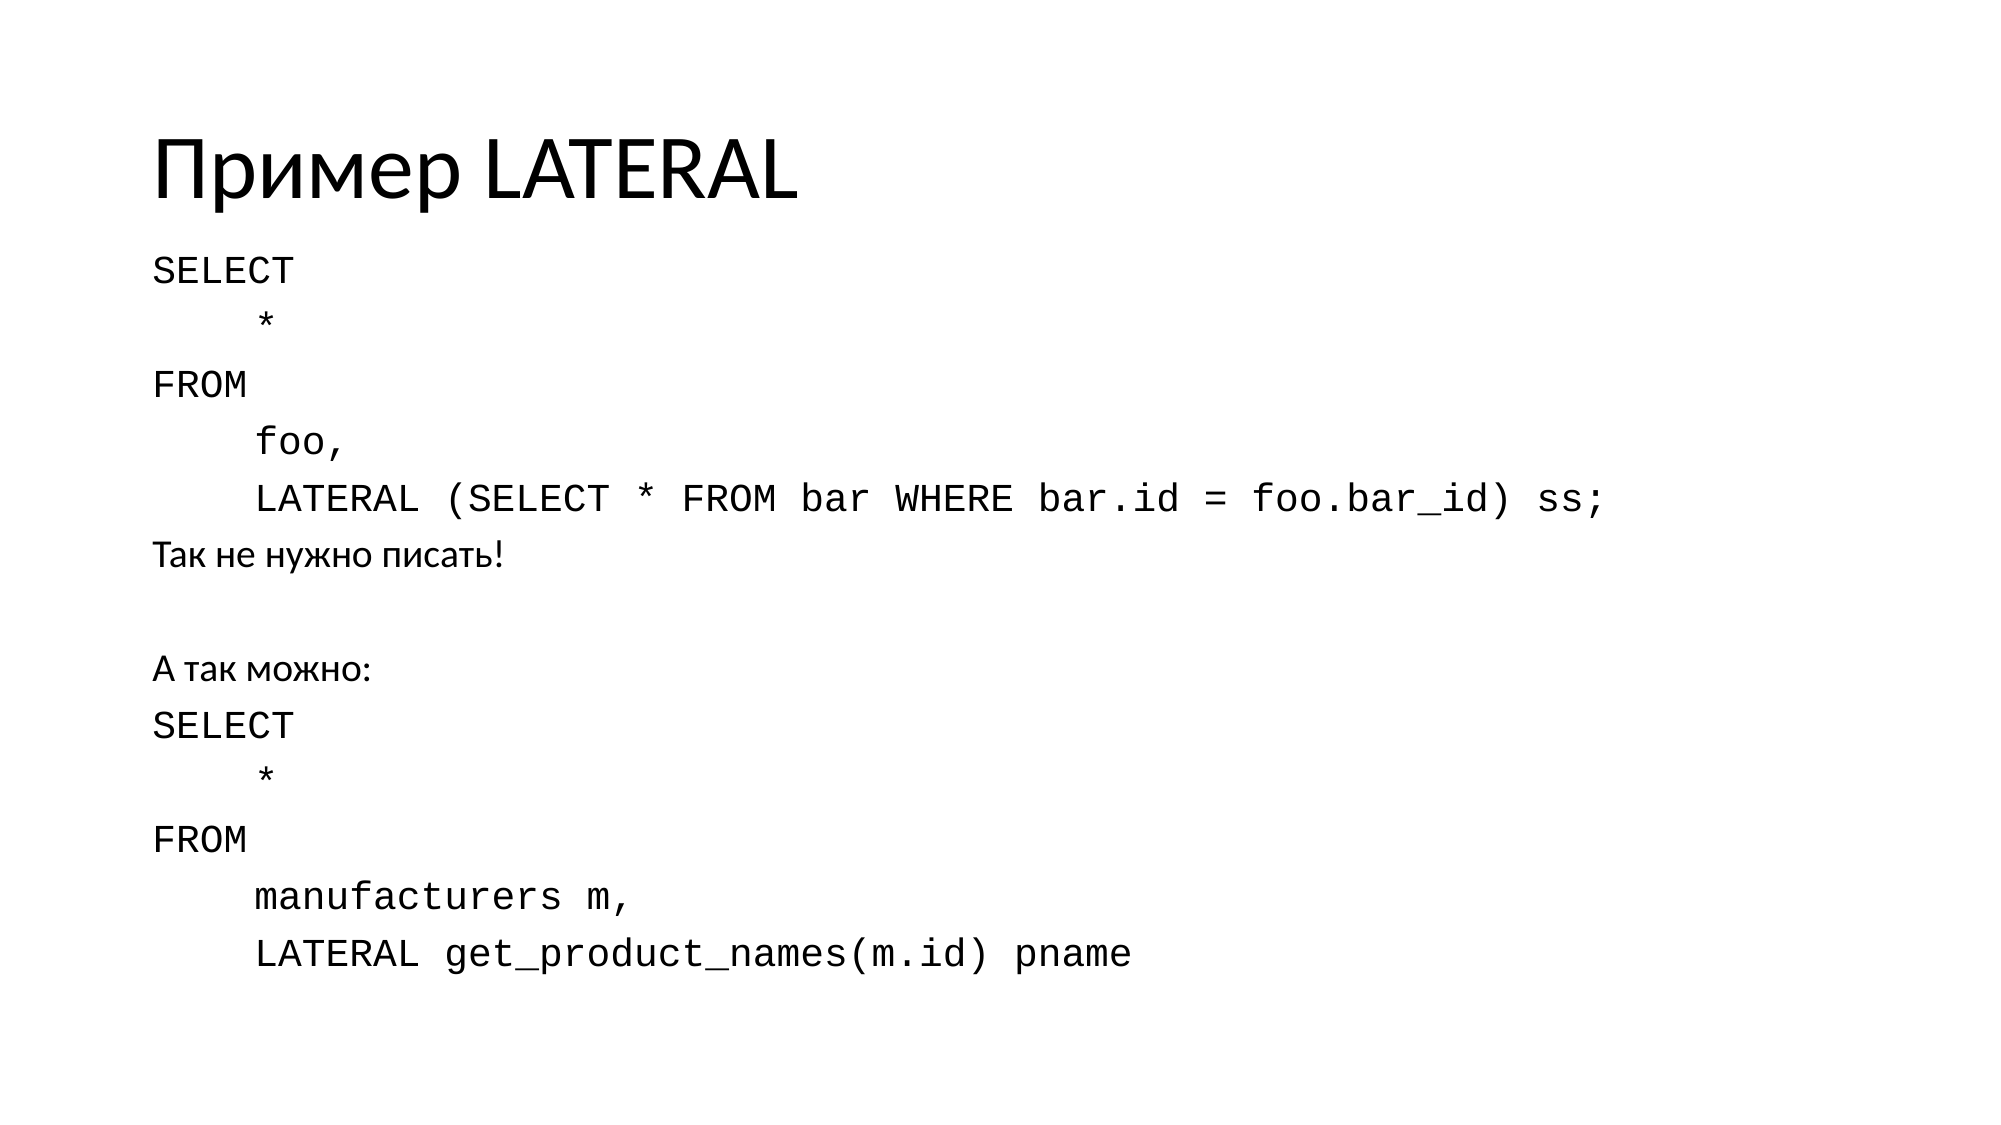

# Пример LATERAL
SELECT
	*
FROM
	foo,
	LATERAL (SELECT * FROM bar WHERE bar.id = foo.bar_id) ss;
Так не нужно писать!

А так можно:
SELECT
	*
FROM
	manufacturers m,
	LATERAL get_product_names(m.id) pname